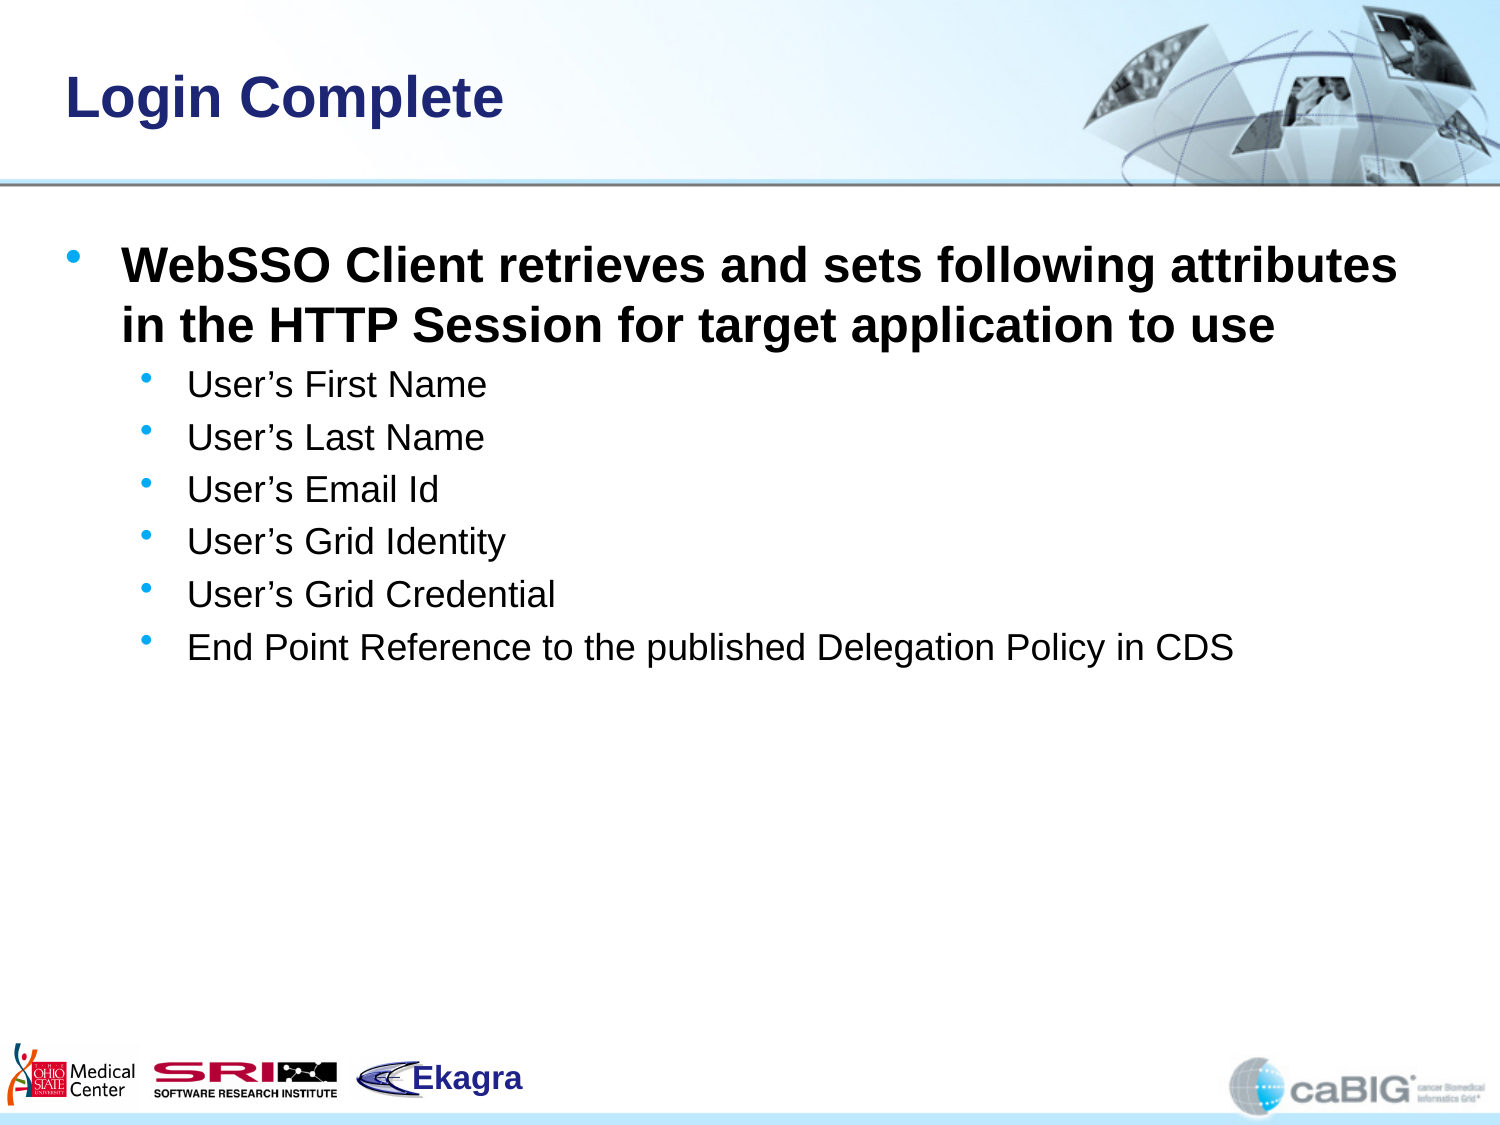

# Login Complete
WebSSO Client retrieves and sets following attributes in the HTTP Session for target application to use
User’s First Name
User’s Last Name
User’s Email Id
User’s Grid Identity
User’s Grid Credential
End Point Reference to the published Delegation Policy in CDS